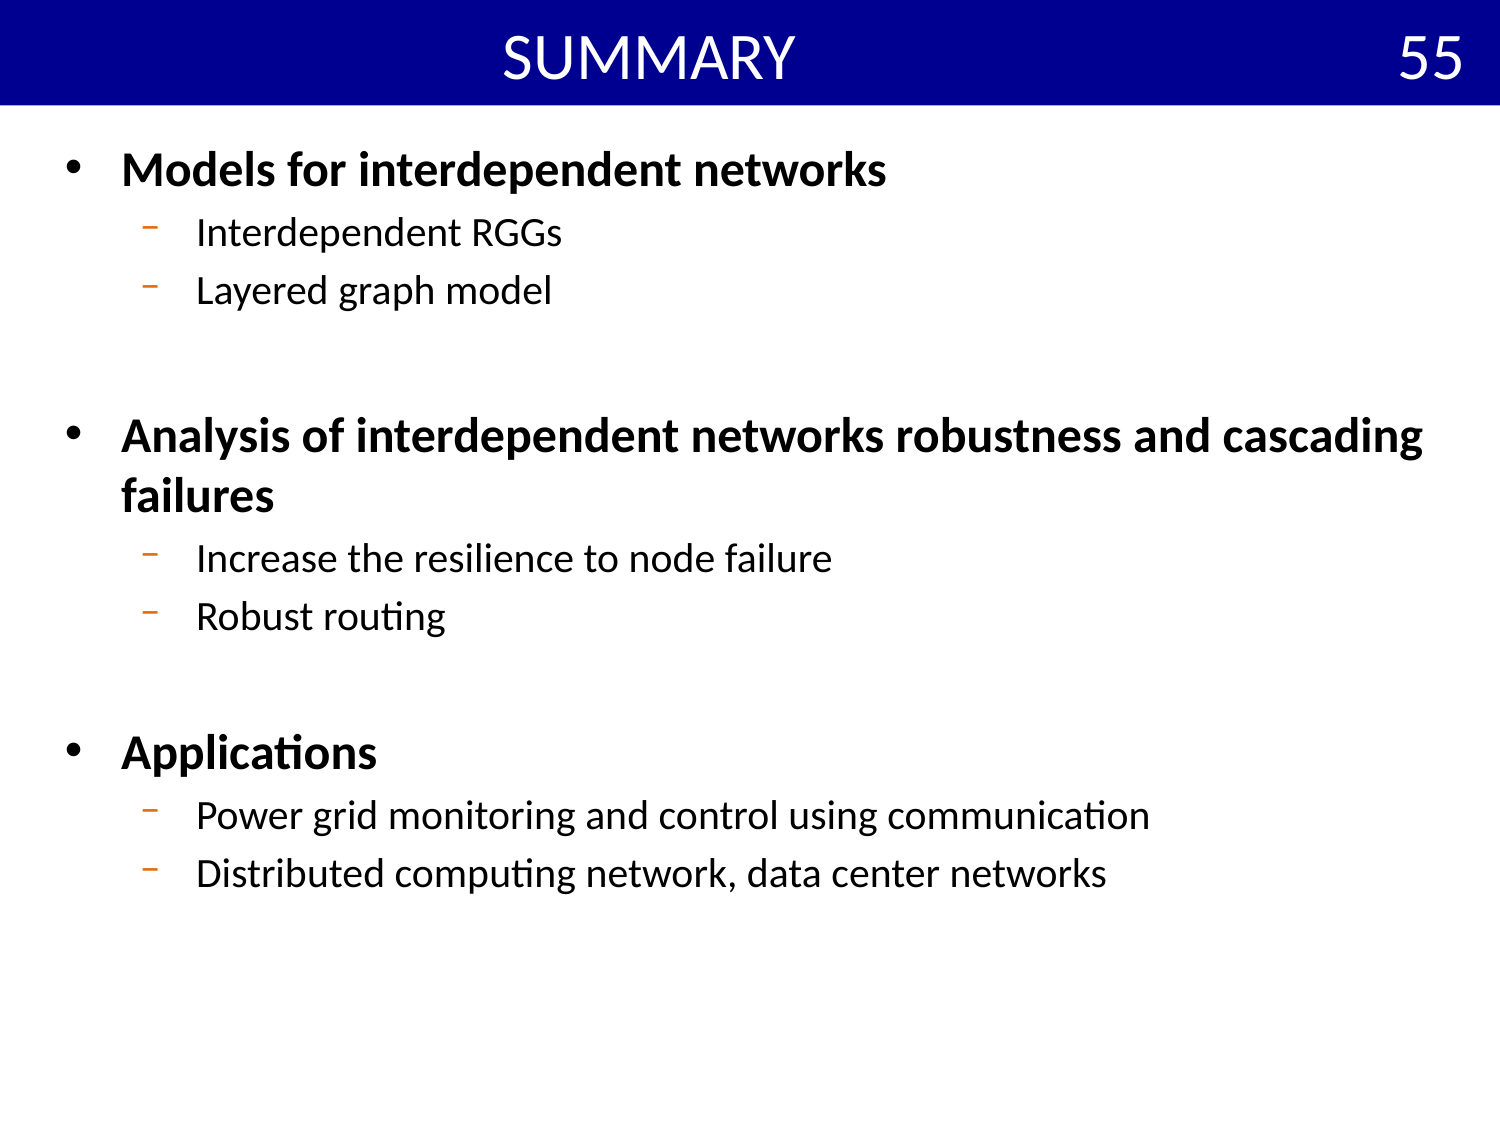

# Summary
55
Models for interdependent networks
Interdependent RGGs
Layered graph model

Analysis of interdependent networks robustness and cascading failures
Increase the resilience to node failure
Robust routing

Applications
Power grid monitoring and control using communication
Distributed computing network, data center networks